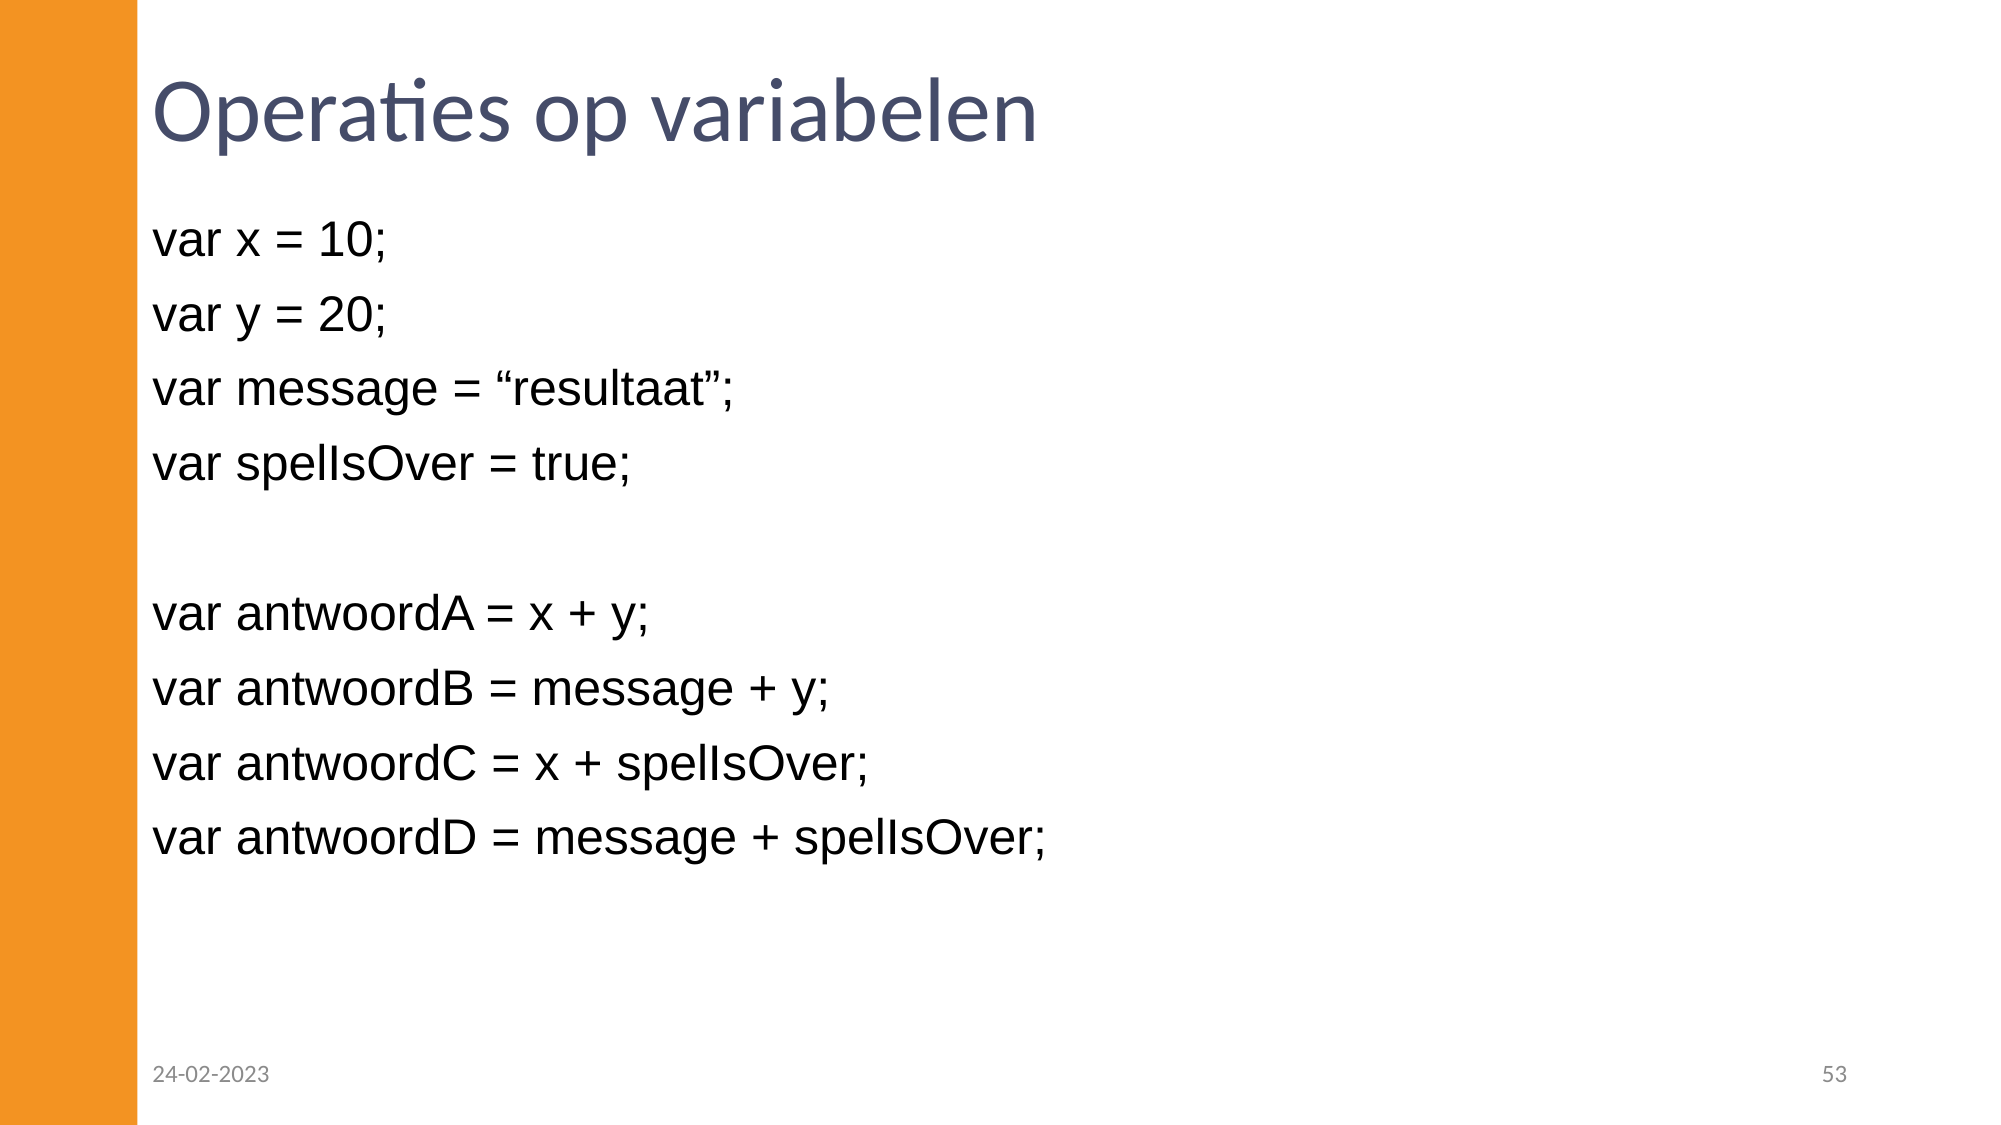

# Operaties op variabelen
var x = 10;
var y = 20;
var message = “resultaat”;
var spelIsOver = true;

var antwoordA = x + y;
var antwoordB = message + y;
var antwoordC = x + spelIsOver;
var antwoordD = message + spelIsOver;

24-02-2023

53